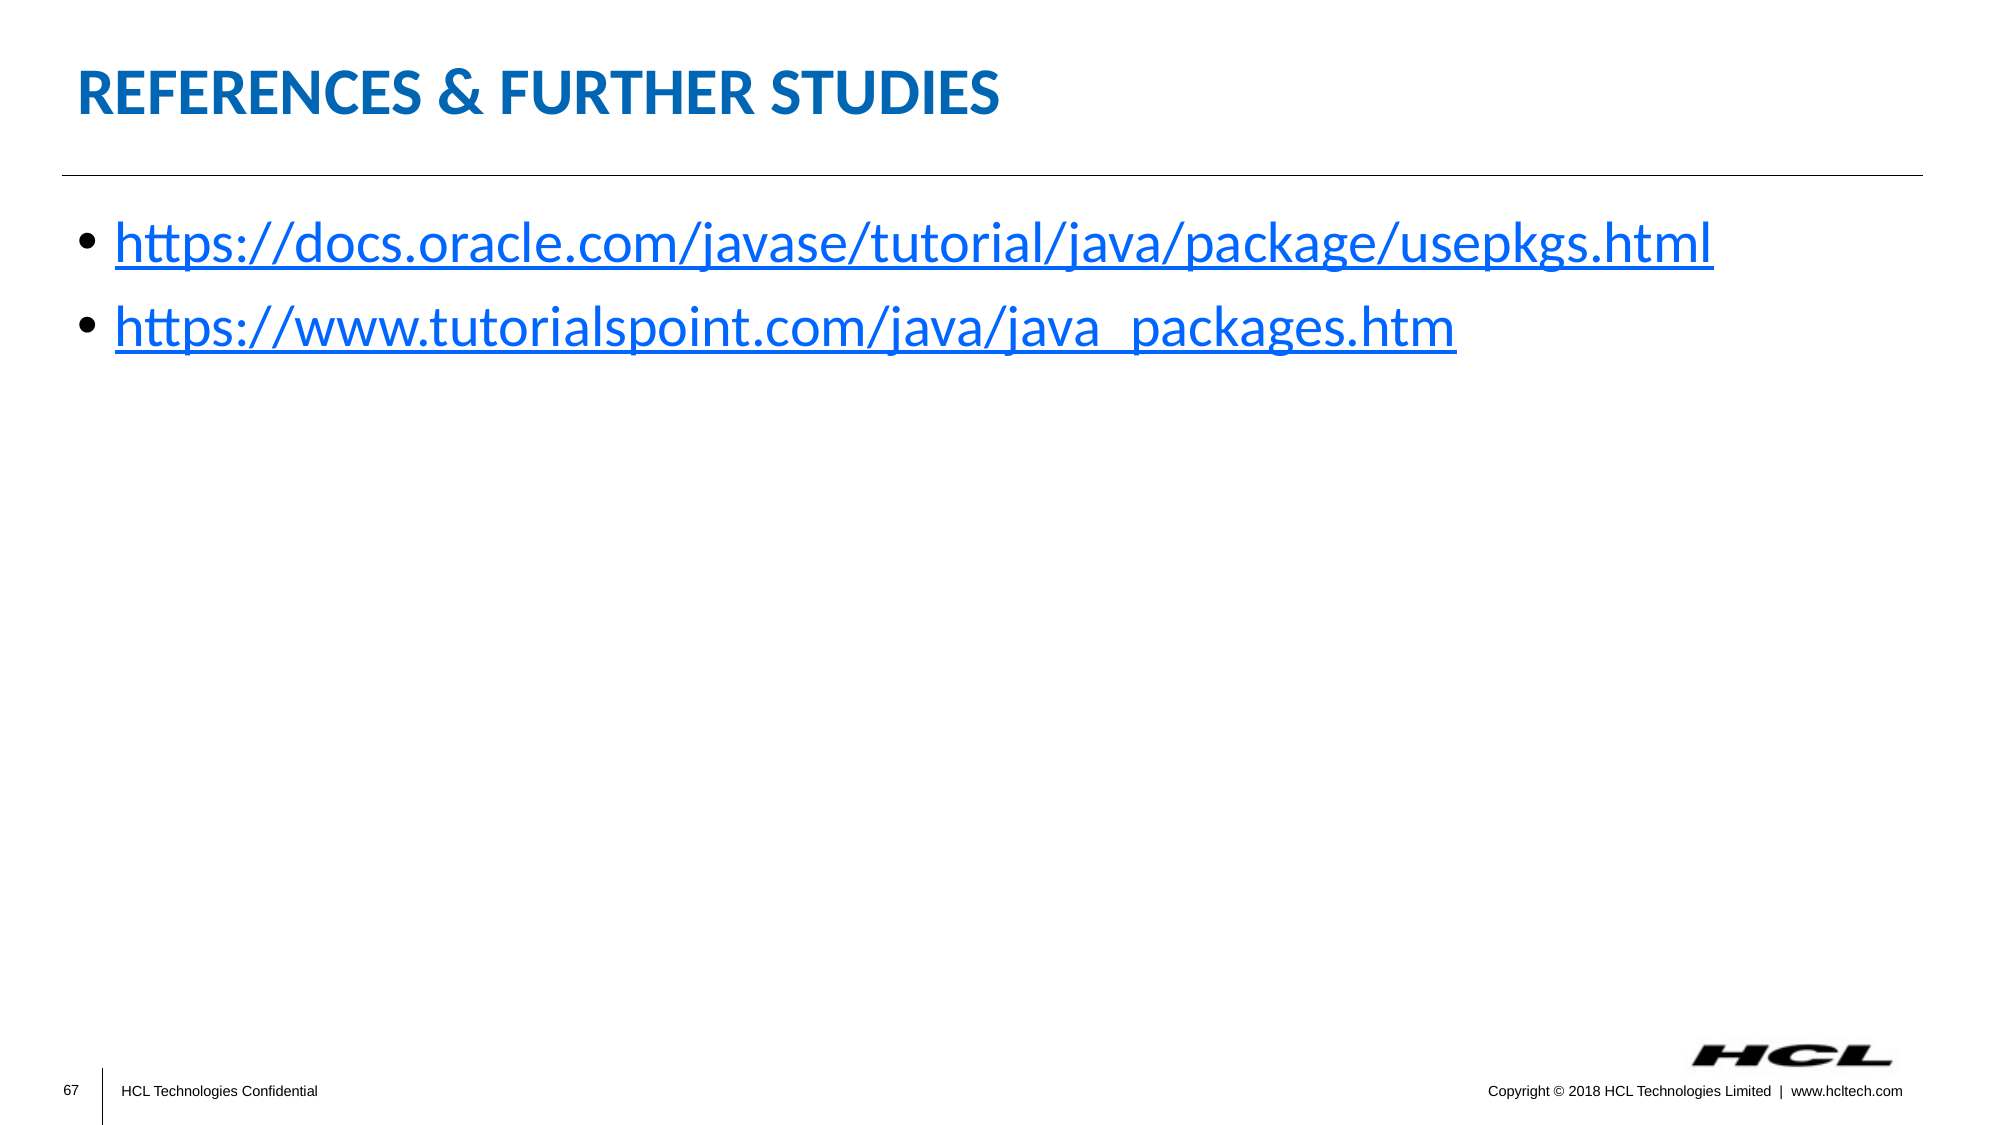

# References & Further Studies
https://docs.oracle.com/javase/tutorial/java/package/usepkgs.html
https://www.tutorialspoint.com/java/java_packages.htm